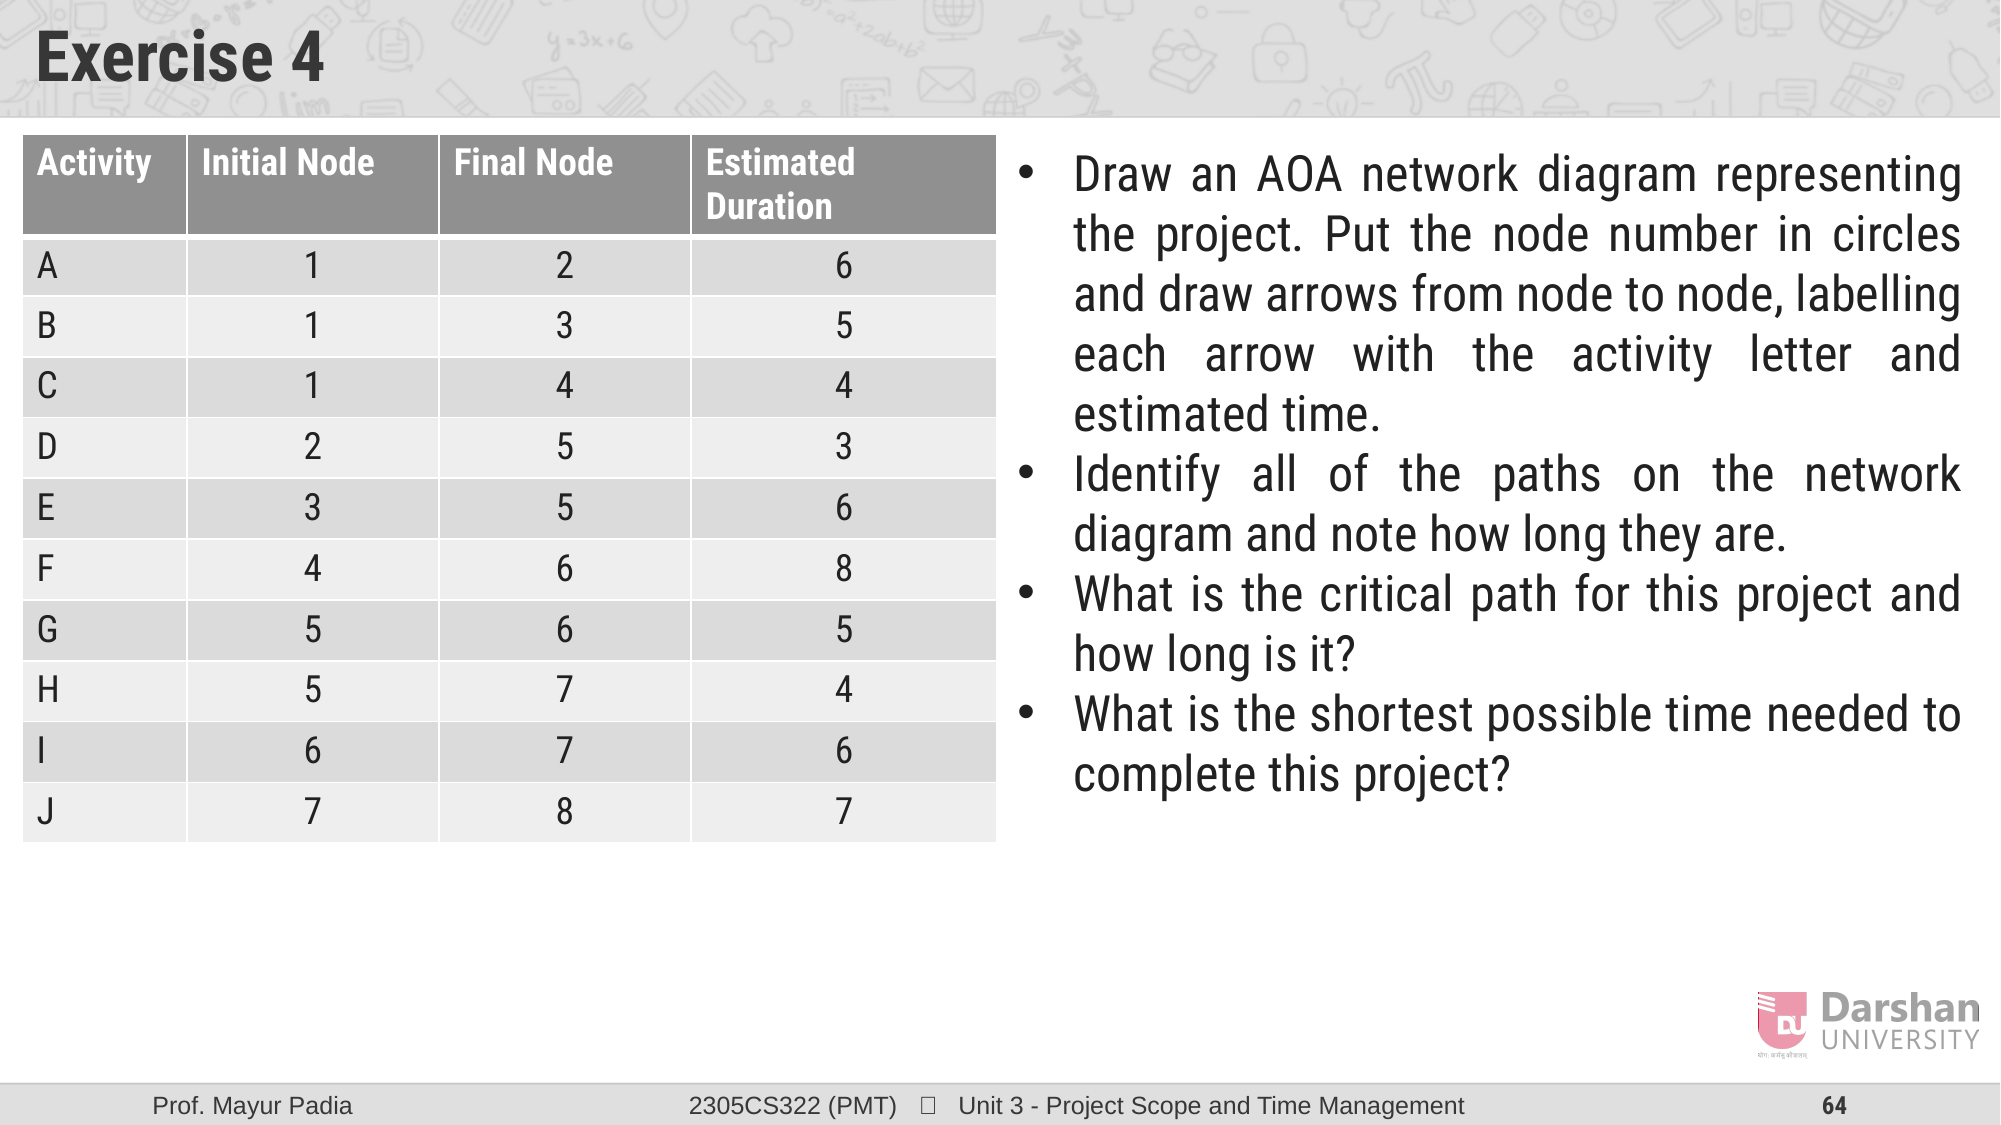

# Exercise 4
| Activity | Initial Node | Final Node | Estimated Duration |
| --- | --- | --- | --- |
| A | 1 | 2 | 6 |
| B | 1 | 3 | 5 |
| C | 1 | 4 | 4 |
| D | 2 | 5 | 3 |
| E | 3 | 5 | 6 |
| F | 4 | 6 | 8 |
| G | 5 | 6 | 5 |
| H | 5 | 7 | 4 |
| I | 6 | 7 | 6 |
| J | 7 | 8 | 7 |
Draw an AOA network diagram representing the project. Put the node number in circles and draw arrows from node to node, labelling each arrow with the activity letter and estimated time.
Identify all of the paths on the network diagram and note how long they are.
What is the critical path for this project and how long is it?
What is the shortest possible time needed to complete this project?